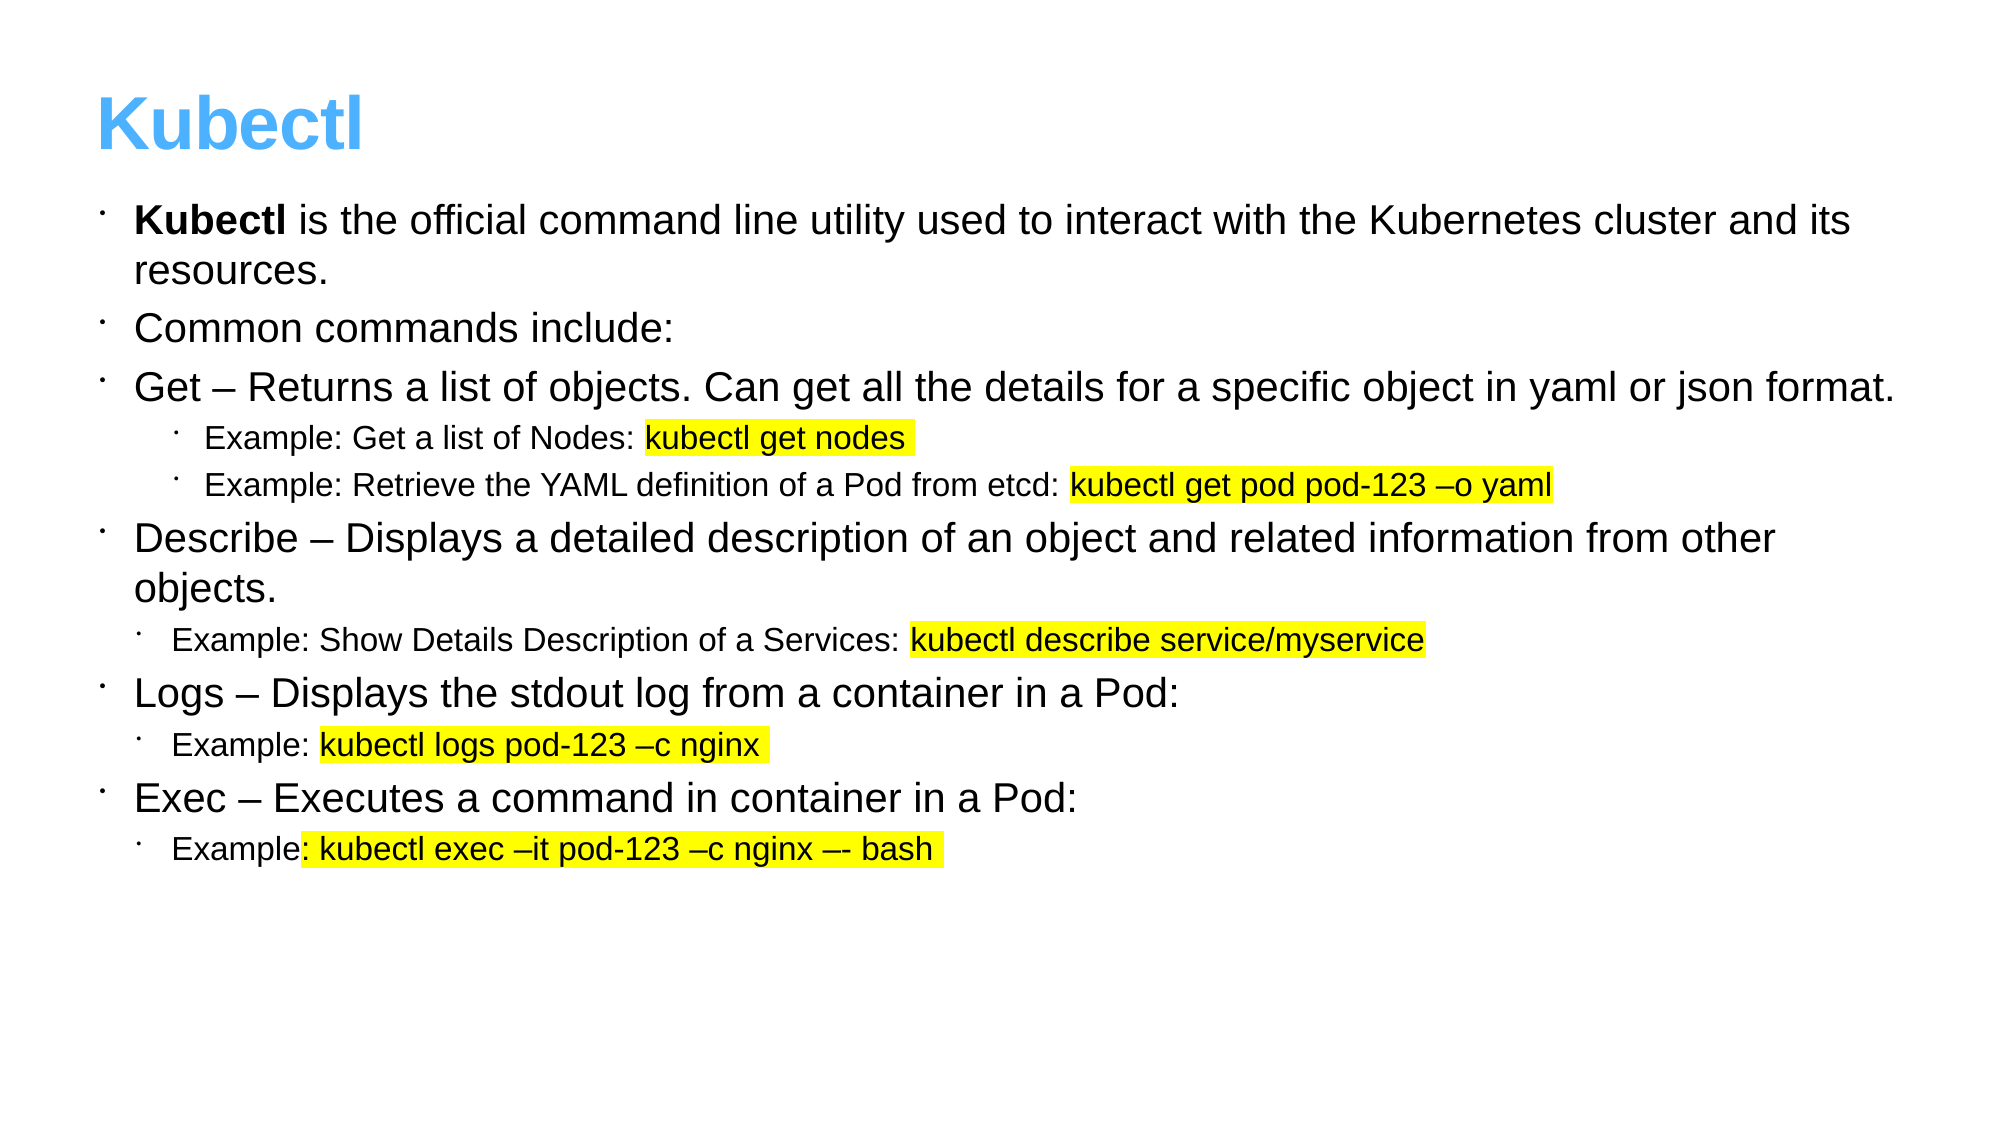

# Kubectl
Kubectl is the official command line utility used to interact with the Kubernetes cluster and its resources.
Common commands include:
Get – Returns a list of objects. Can get all the details for a specific object in yaml or json format.
Example: Get a list of Nodes: kubectl get nodes
Example: Retrieve the YAML definition of a Pod from etcd: kubectl get pod pod-123 –o yaml
Describe – Displays a detailed description of an object and related information from other objects.
Example: Show Details Description of a Services: kubectl describe service/myservice
Logs – Displays the stdout log from a container in a Pod:
Example: kubectl logs pod-123 –c nginx
Exec – Executes a command in container in a Pod:
Example: kubectl exec –it pod-123 –c nginx –- bash